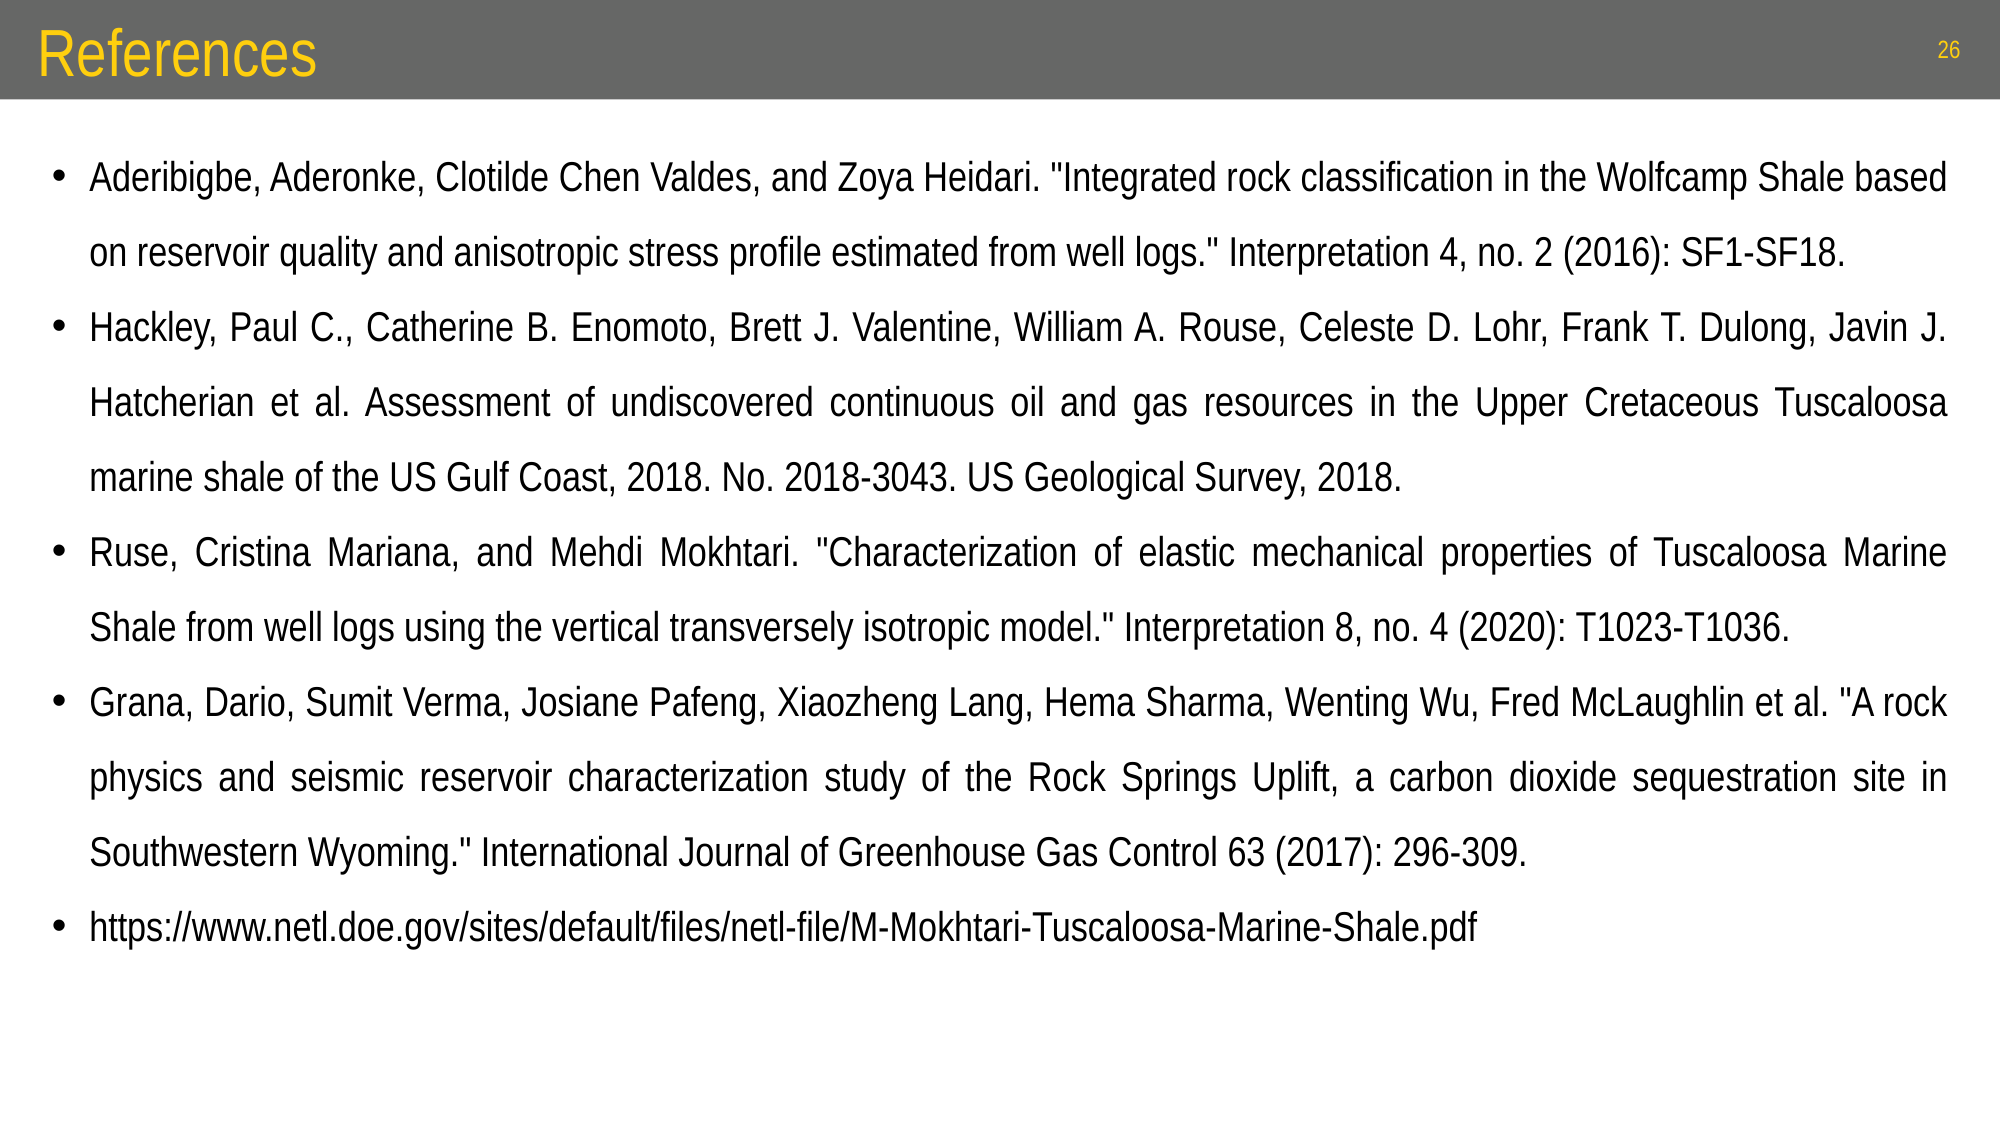

# References
26

Aderibigbe, Aderonke, Clotilde Chen Valdes, and Zoya Heidari. "Integrated rock classification in the Wolfcamp Shale based on reservoir quality and anisotropic stress profile estimated from well logs." Interpretation 4, no. 2 (2016): SF1-SF18.
Hackley, Paul C., Catherine B. Enomoto, Brett J. Valentine, William A. Rouse, Celeste D. Lohr, Frank T. Dulong, Javin J. Hatcherian et al. Assessment of undiscovered continuous oil and gas resources in the Upper Cretaceous Tuscaloosa marine shale of the US Gulf Coast, 2018. No. 2018-3043. US Geological Survey, 2018.
Ruse, Cristina Mariana, and Mehdi Mokhtari. "Characterization of elastic mechanical properties of Tuscaloosa Marine Shale from well logs using the vertical transversely isotropic model." Interpretation 8, no. 4 (2020): T1023-T1036.
Grana, Dario, Sumit Verma, Josiane Pafeng, Xiaozheng Lang, Hema Sharma, Wenting Wu, Fred McLaughlin et al. "A rock physics and seismic reservoir characterization study of the Rock Springs Uplift, a carbon dioxide sequestration site in Southwestern Wyoming." International Journal of Greenhouse Gas Control 63 (2017): 296-309.
https://www.netl.doe.gov/sites/default/files/netl-file/M-Mokhtari-Tuscaloosa-Marine-Shale.pdf